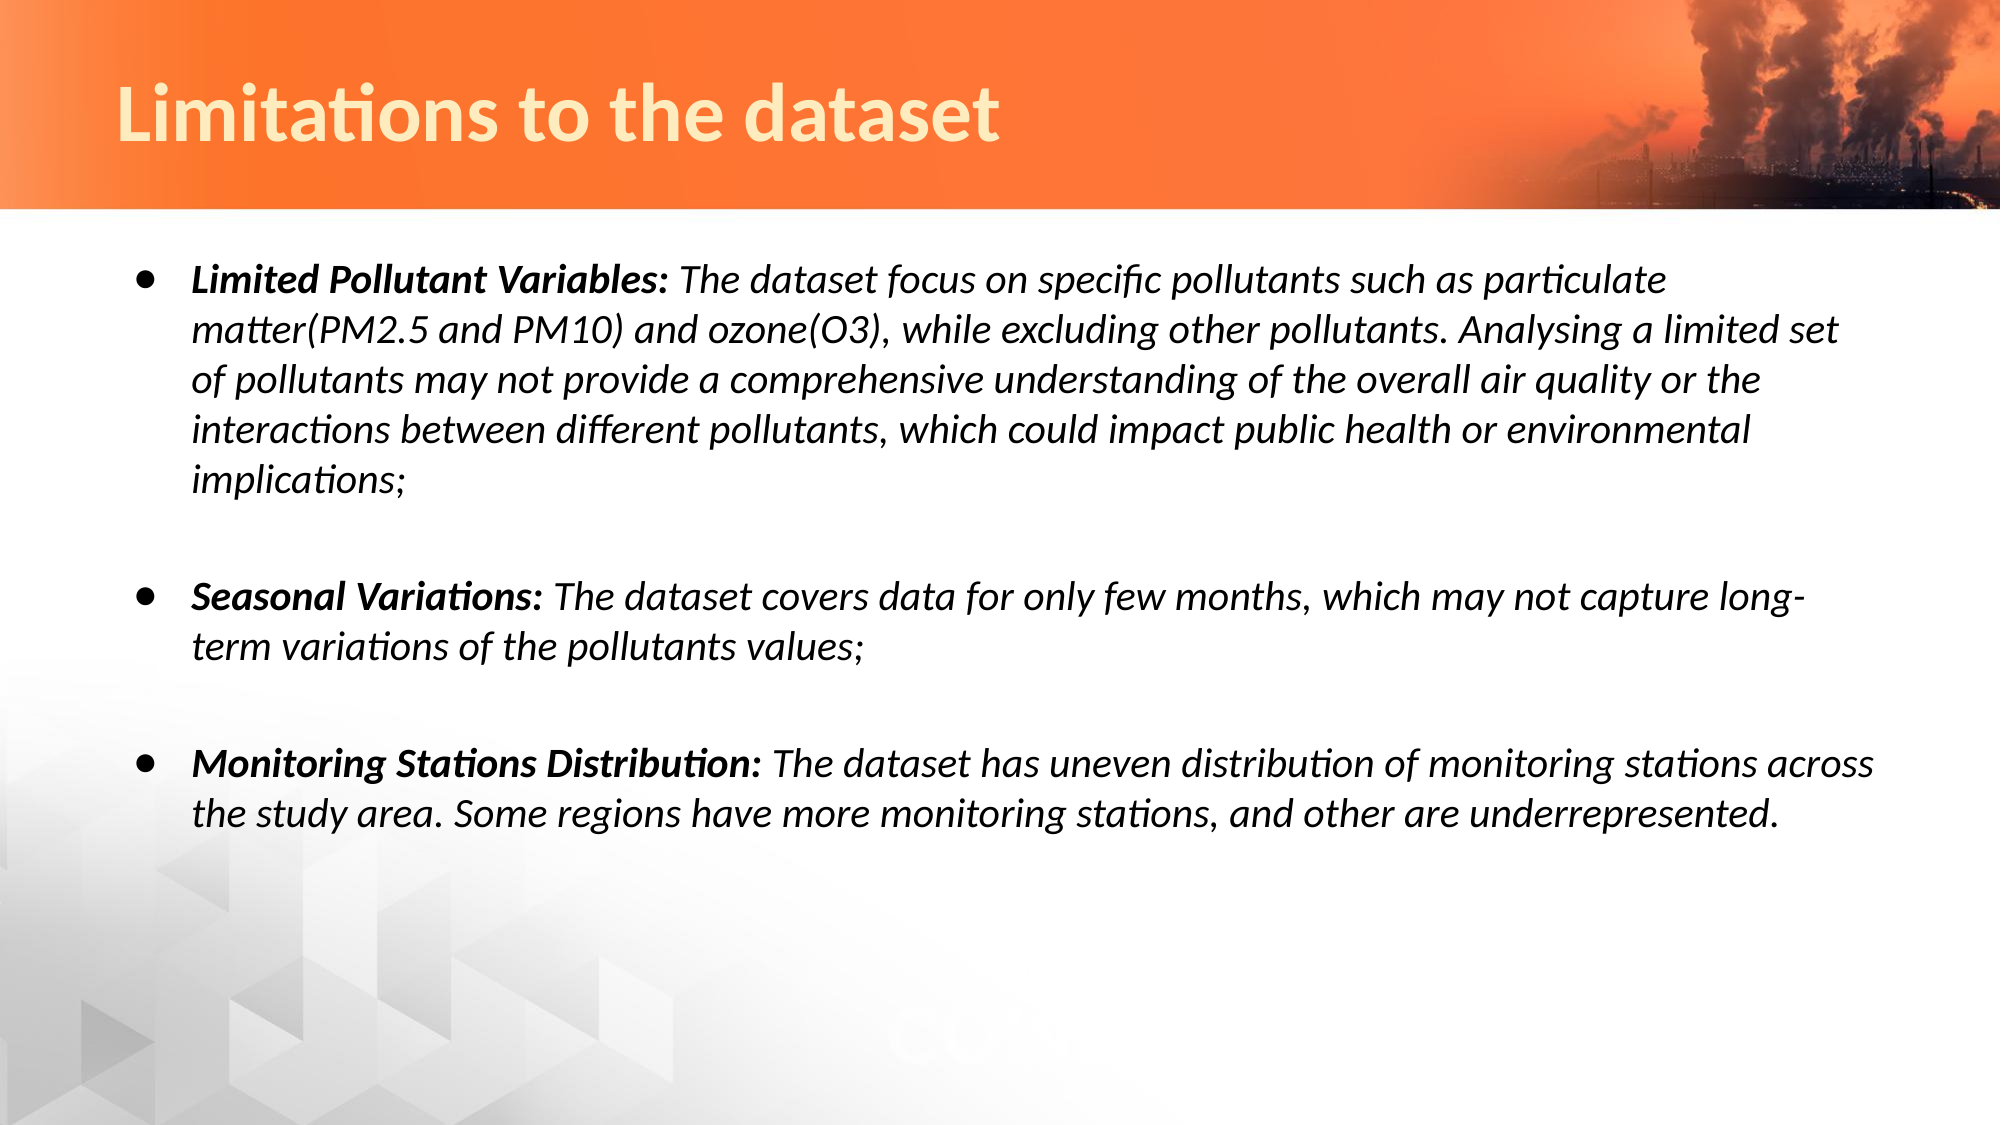

# Limitations to the dataset
Limited Pollutant Variables: The dataset focus on specific pollutants such as particulate matter(PM2.5 and PM10) and ozone(O3), while excluding other pollutants. Analysing a limited set of pollutants may not provide a comprehensive understanding of the overall air quality or the interactions between different pollutants, which could impact public health or environmental implications;

Seasonal Variations: The dataset covers data for only few months, which may not capture long-term variations of the pollutants values;

Monitoring Stations Distribution: The dataset has uneven distribution of monitoring stations across the study area. Some regions have more monitoring stations, and other are underrepresented.